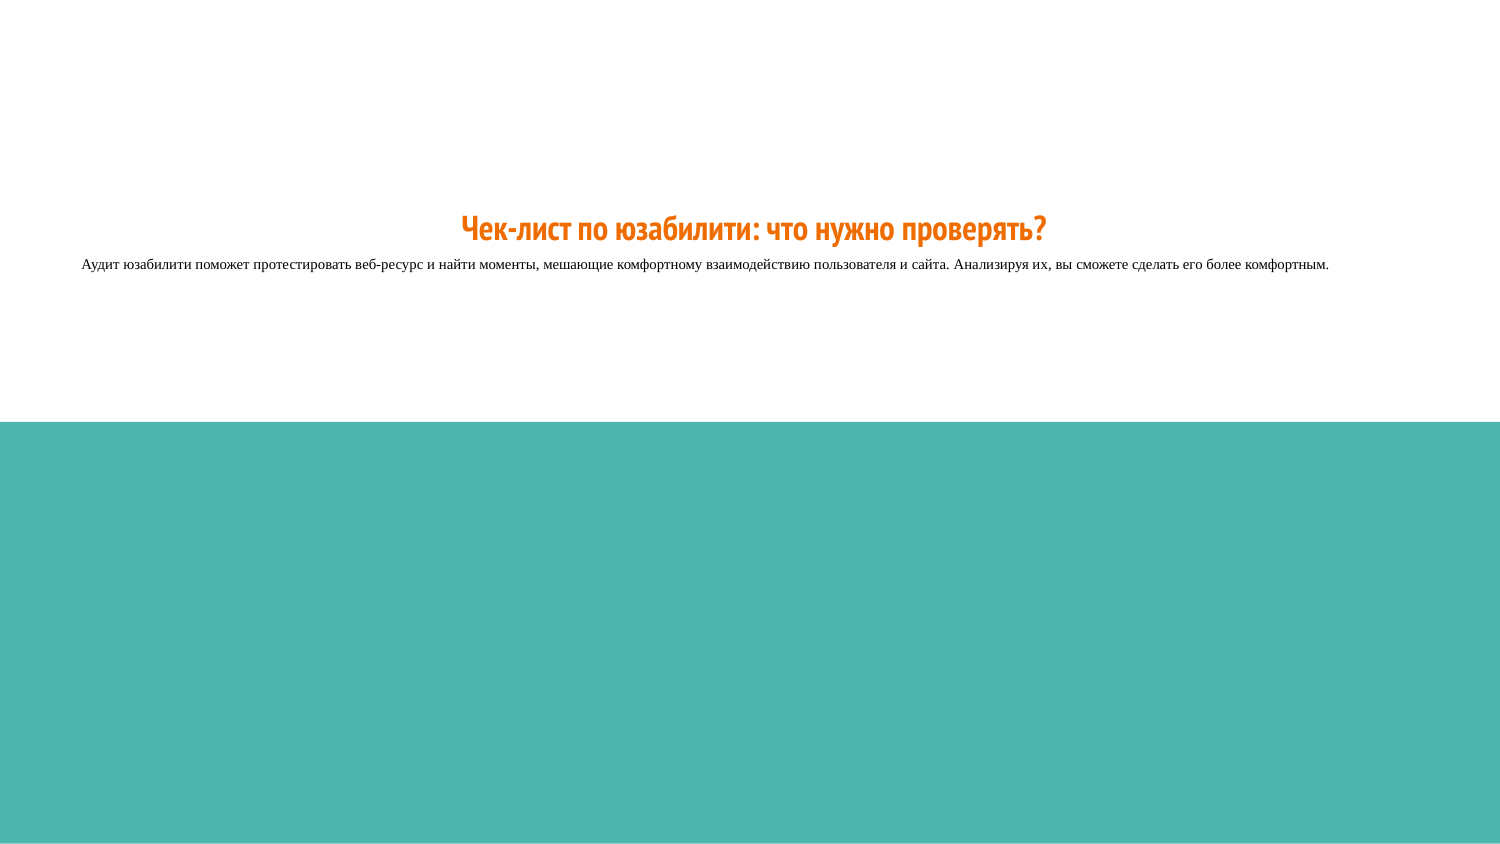

# Чек-лист по юзабилити: что нужно проверять?
Аудит юзабилити поможет протестировать веб-ресурс и найти моменты, мешающие комфортному взаимодействию пользователя и сайта. Анализируя их, вы сможете сделать его более комфортным.